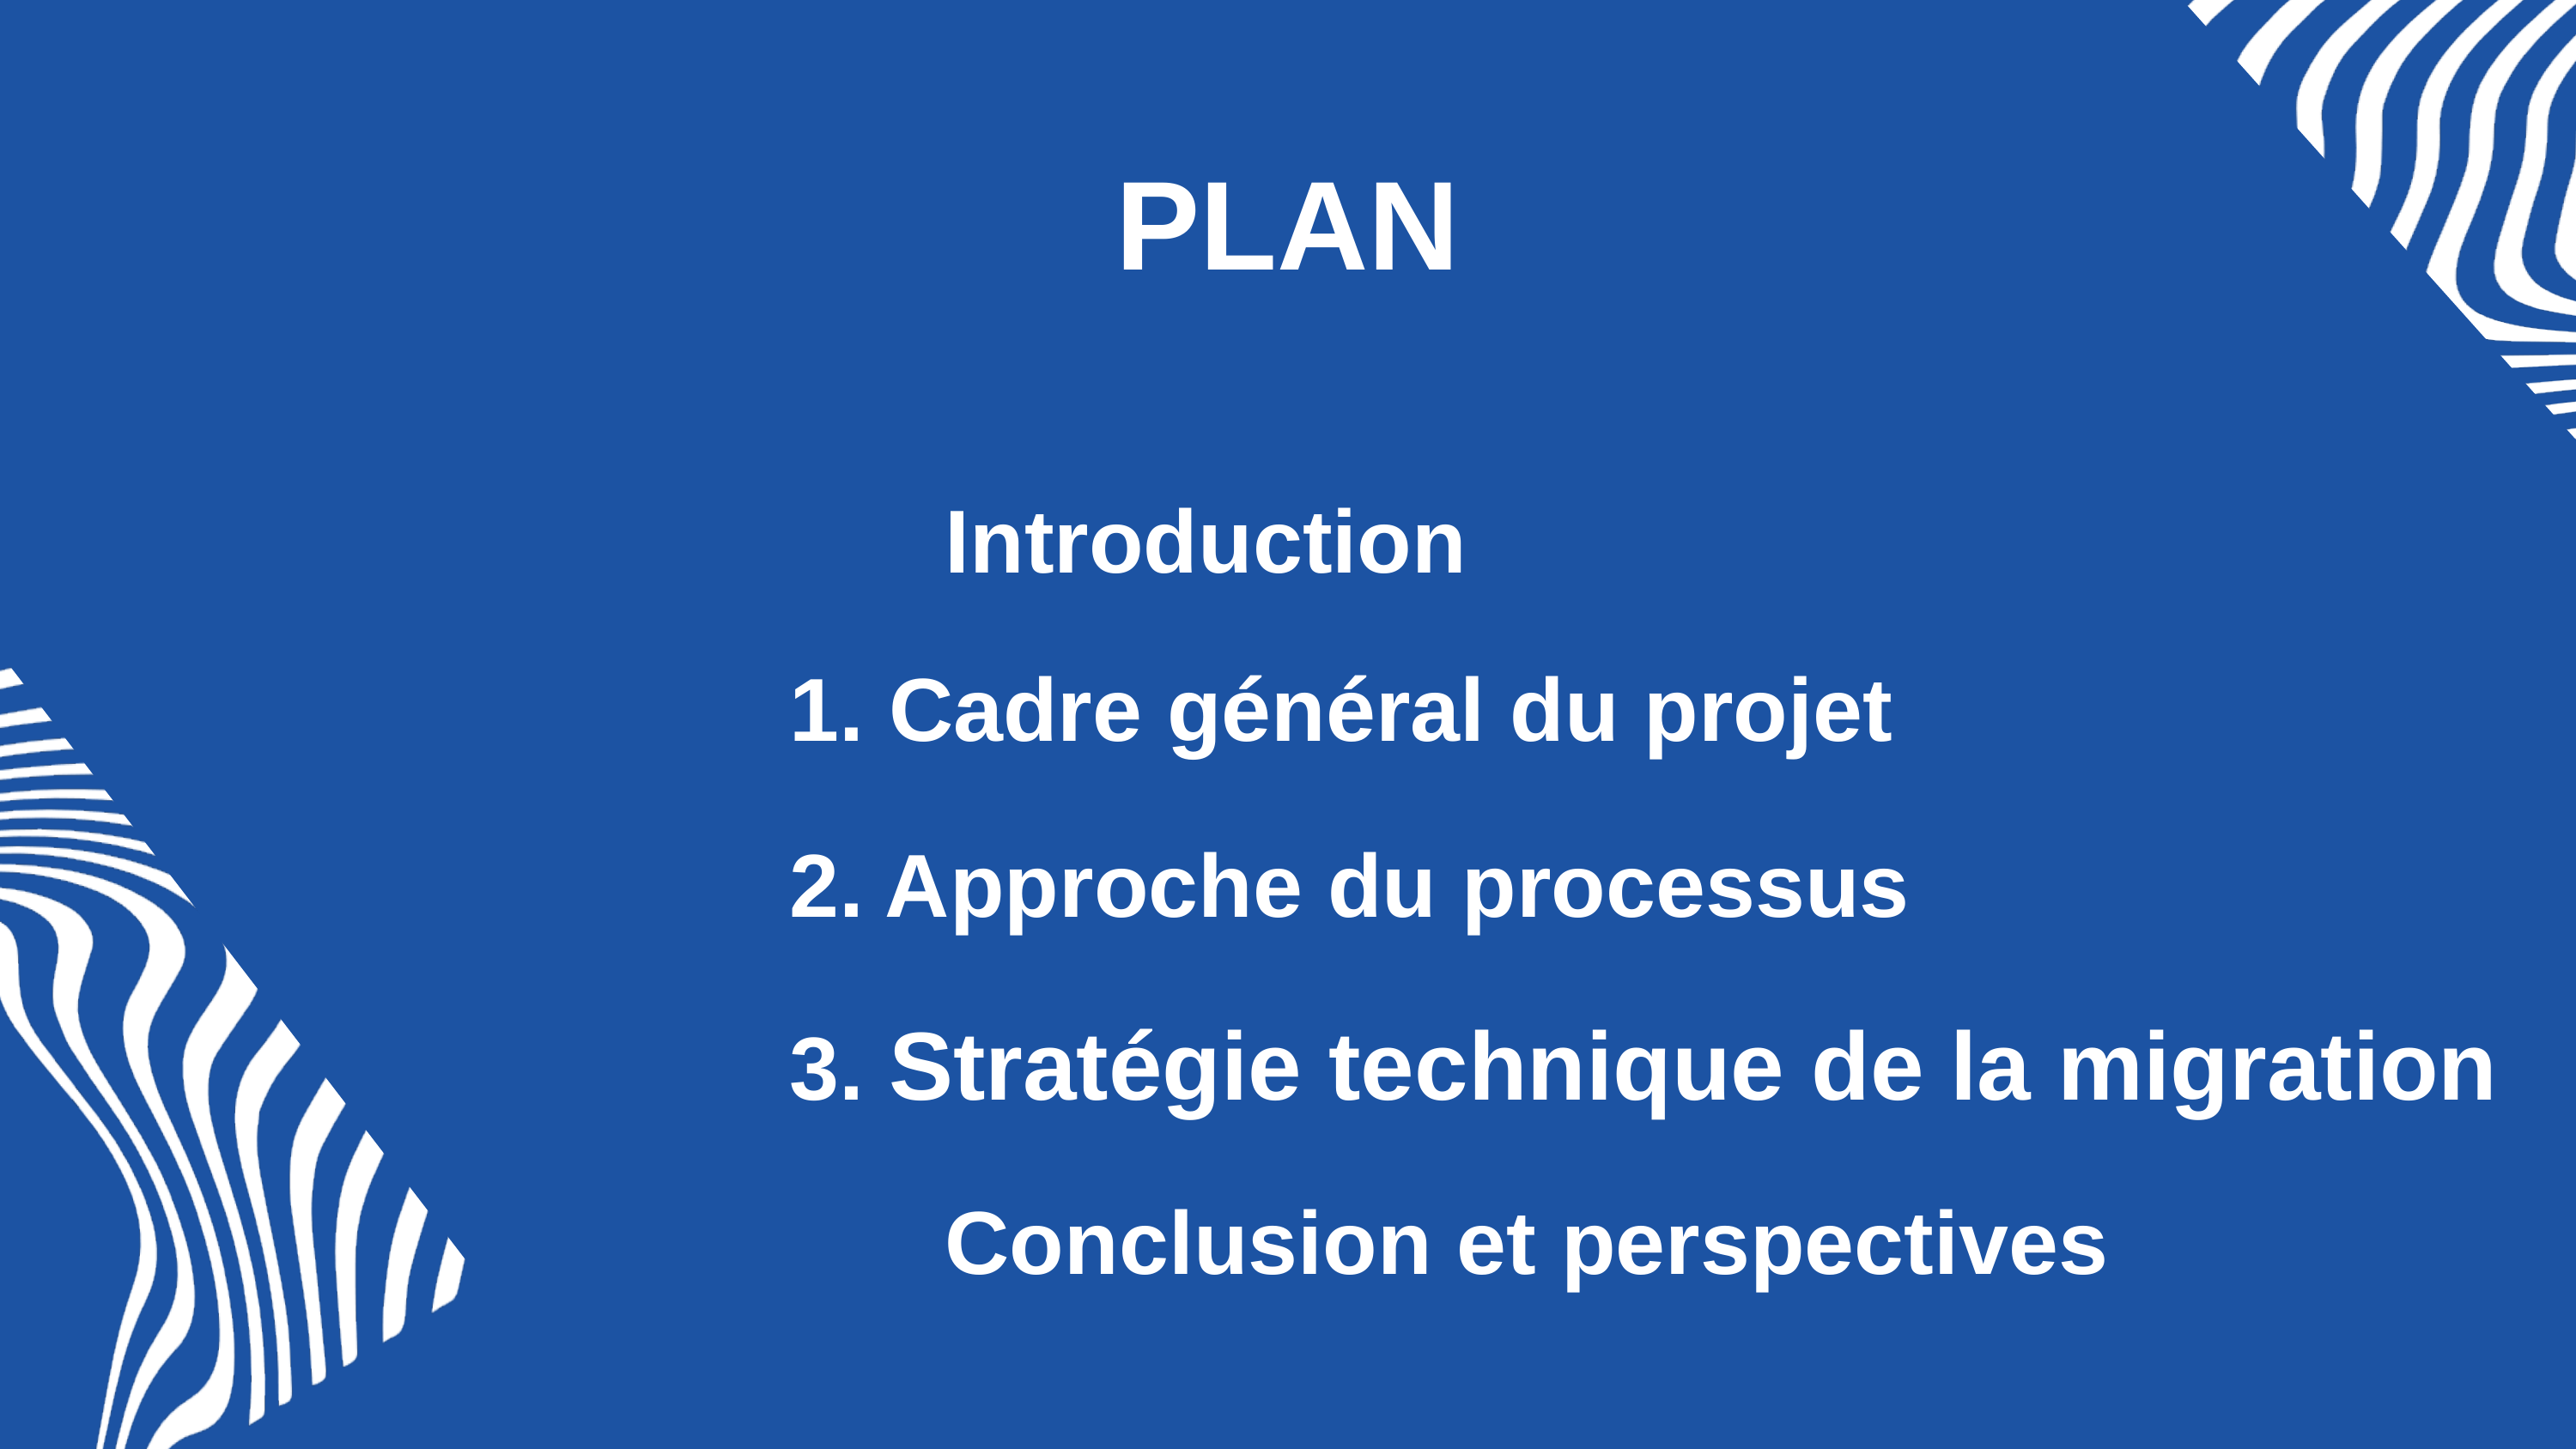

PLAN
Introduction
1. Cadre général du projet

2. Approche du processus
3. Stratégie technique de la migration
Conclusion et perspectives